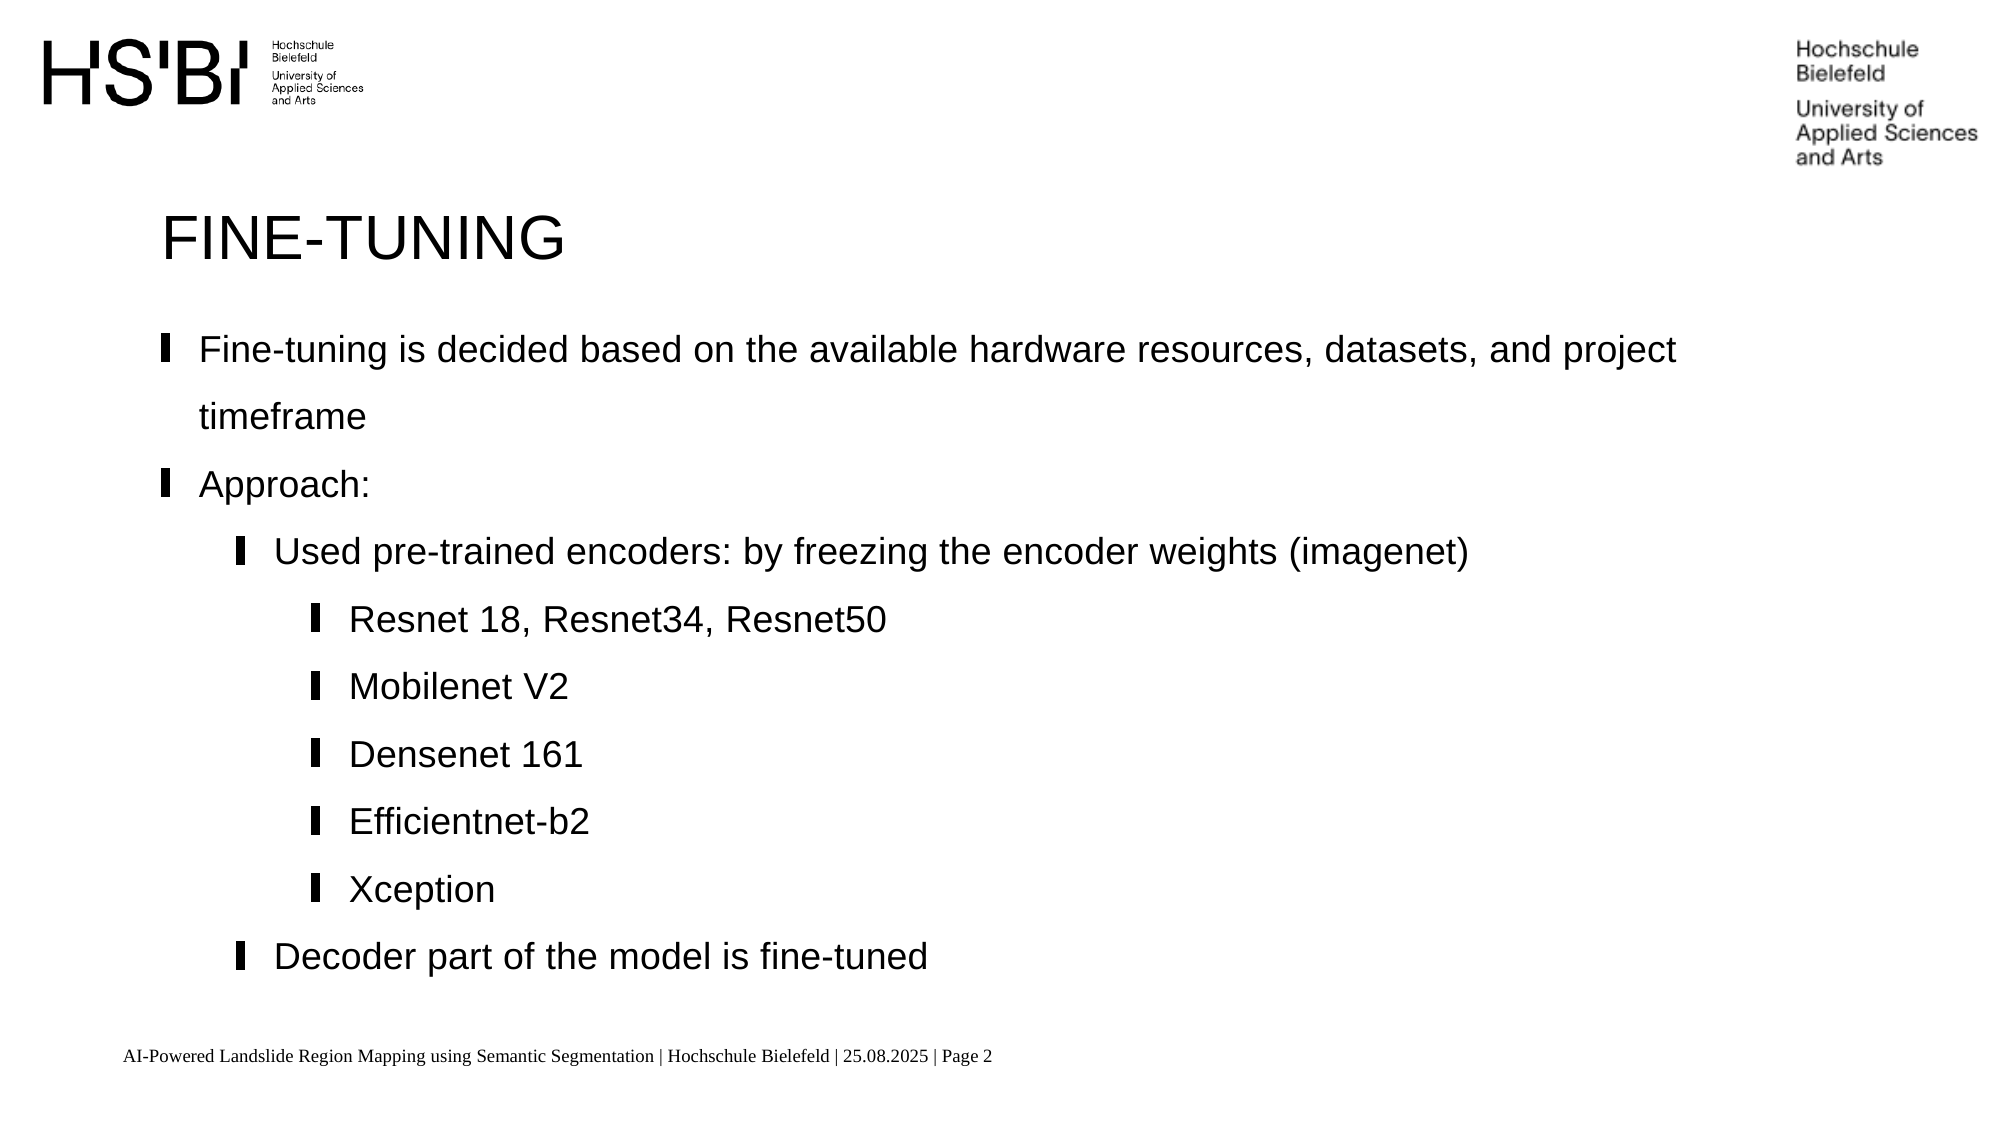

fine-tuning
Fine-tuning is decided based on the available hardware resources, datasets, and project timeframe
Approach:
Used pre-trained encoders: by freezing the encoder weights (imagenet)
Resnet 18, Resnet34, Resnet50
Mobilenet V2
Densenet 161
Efficientnet-b2
Xception
Decoder part of the model is fine-tuned

AI-Powered Landslide Region Mapping using Semantic Segmentation | Hochschule Bielefeld | 25.08.2025 | Page 2